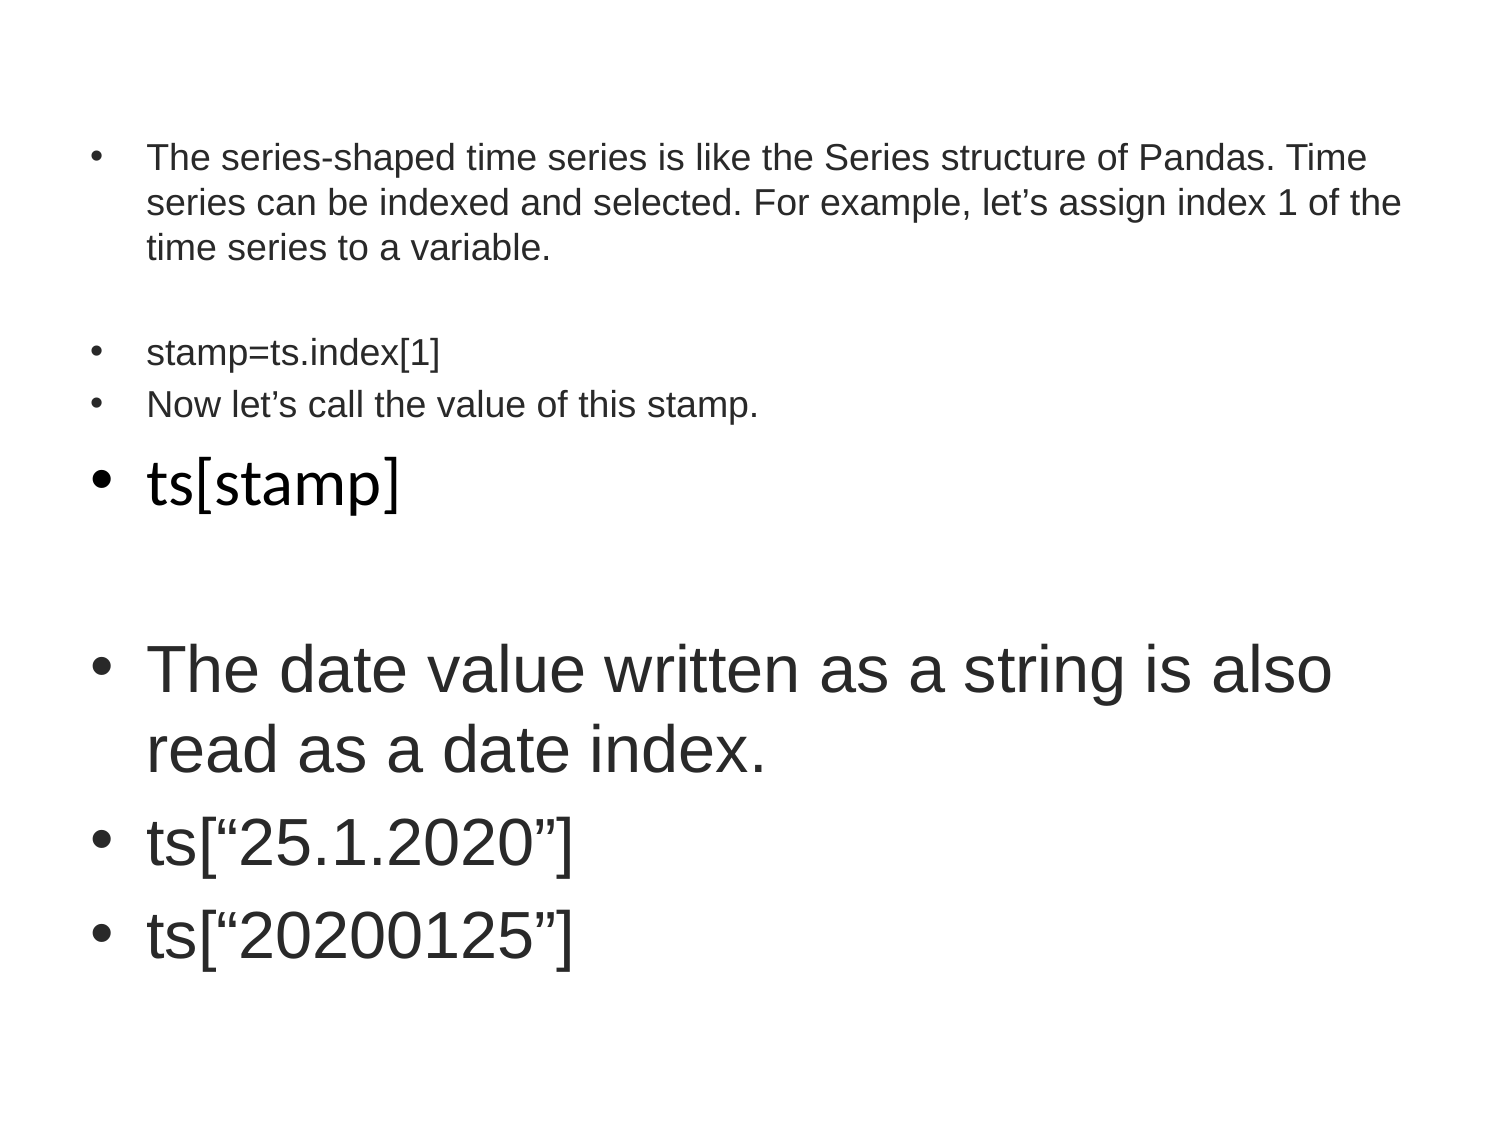

The series-shaped time series is like the Series structure of Pandas. Time series can be indexed and selected. For example, let’s assign index 1 of the time series to a variable.

stamp=ts.index[1]
Now let’s call the value of this stamp.
ts[stamp]

The date value written as a string is also read as a date index.
ts[“25.1.2020”]
ts[“20200125”]